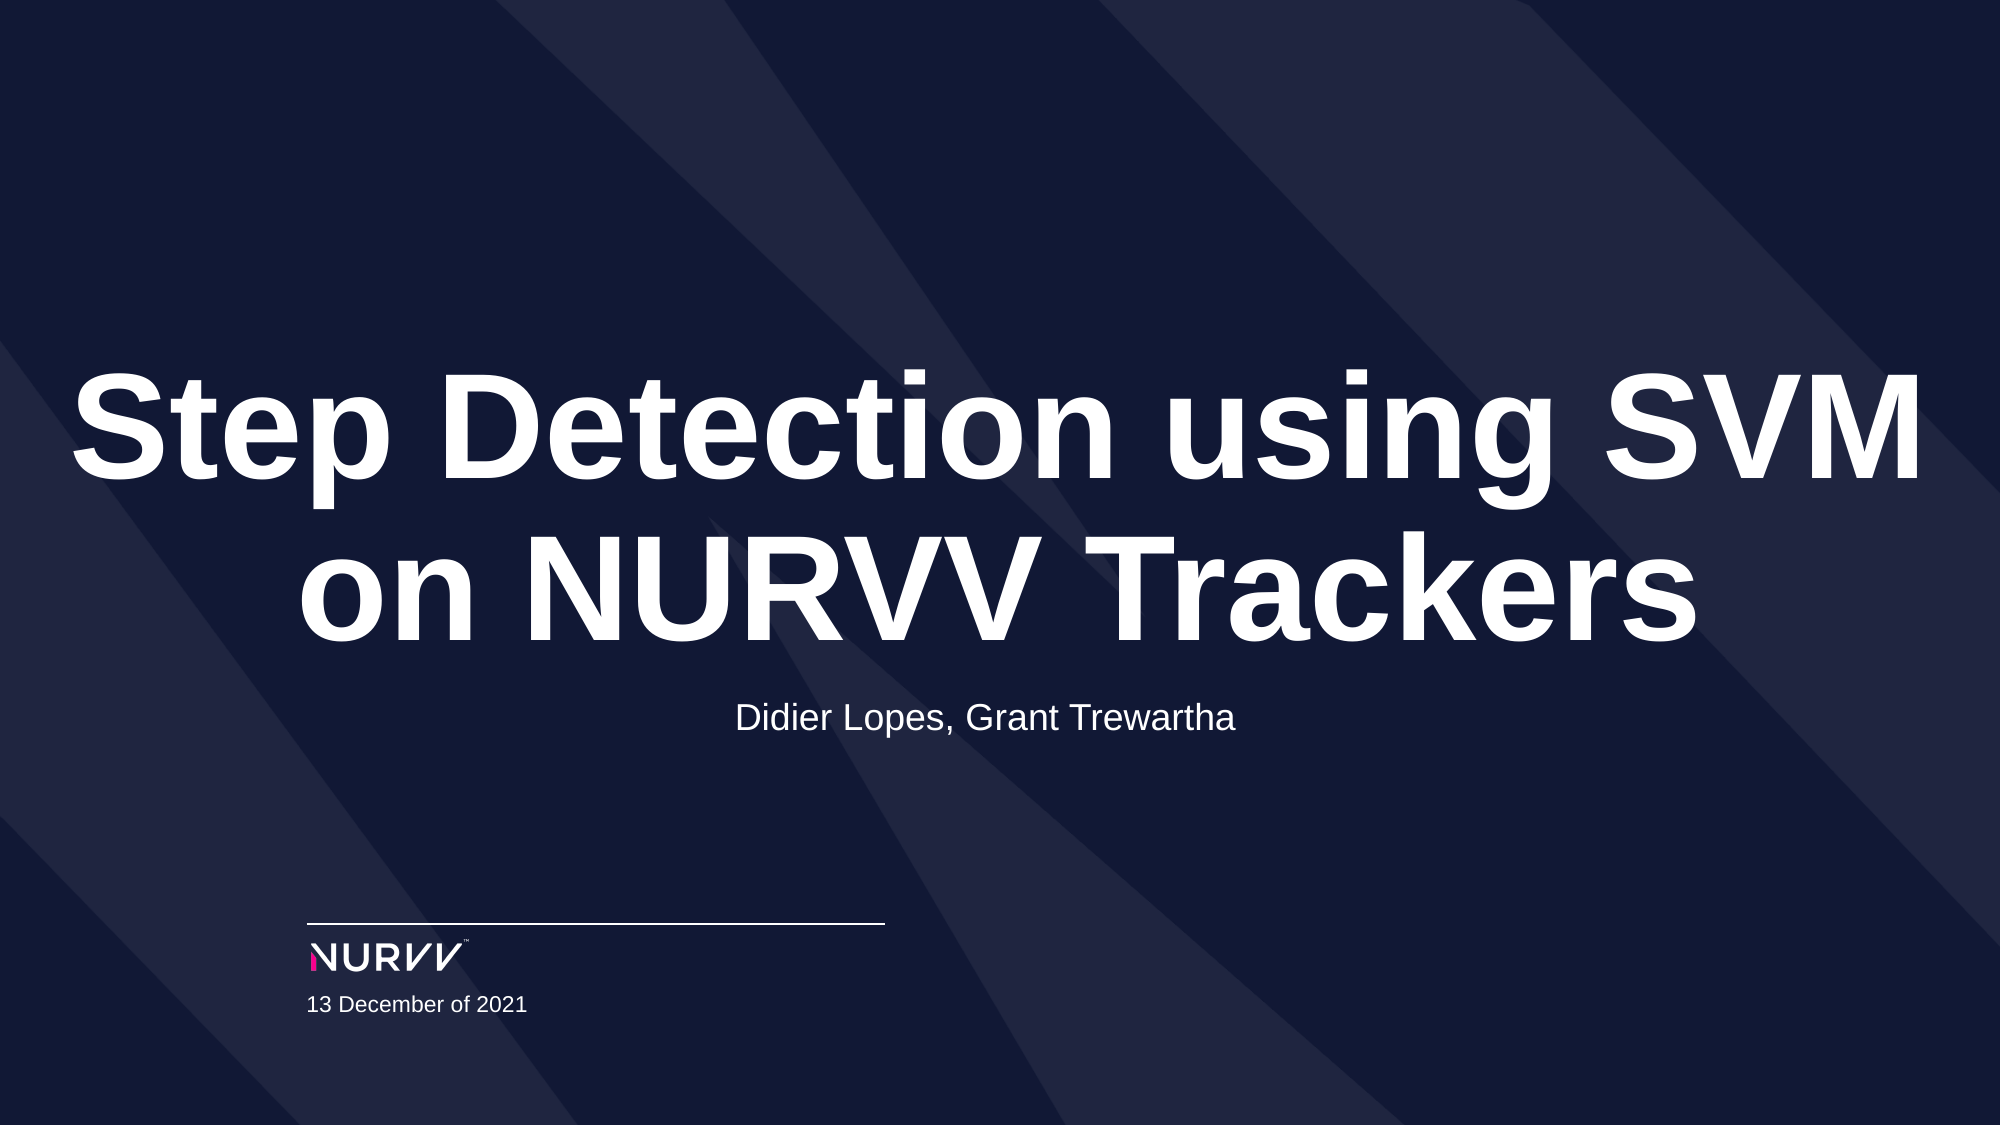

# Step Detection using SVM on NURVV Trackers
Didier Lopes, Grant Trewartha
13 December of 2021